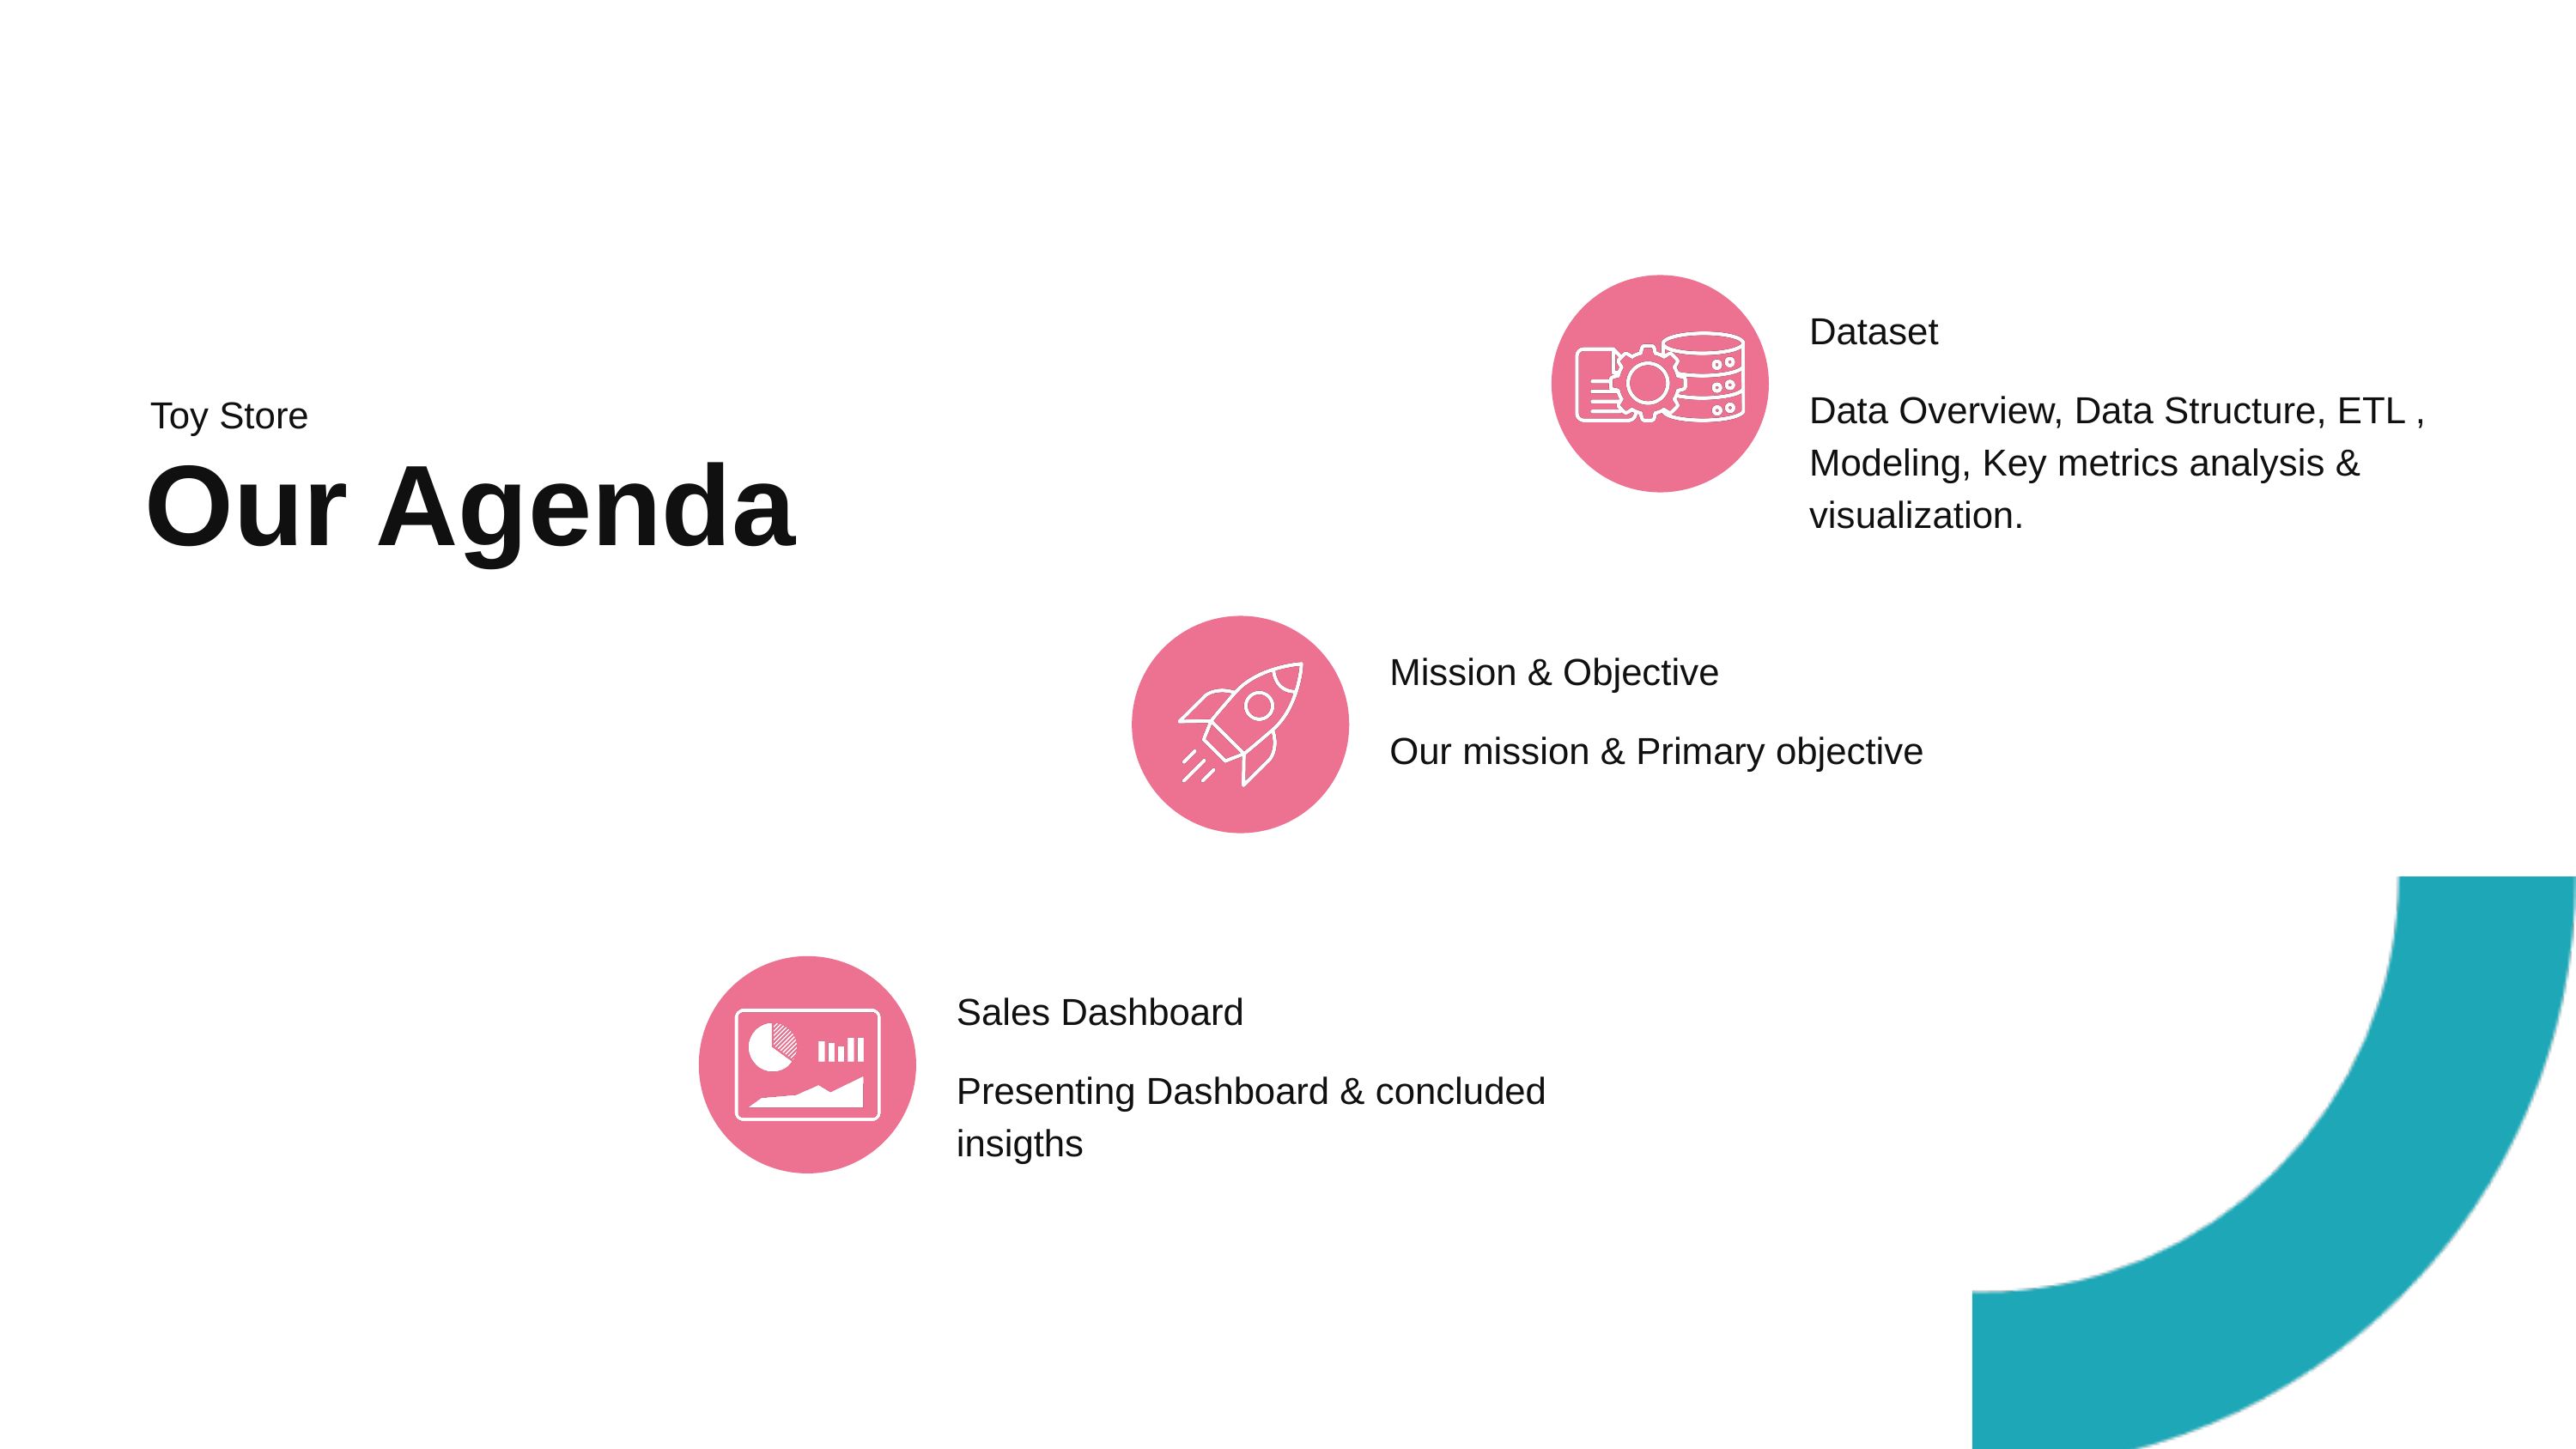

Dataset

Data Overview, Data Structure, ETL , Modeling, Key metrics analysis & visualization.
Toy Store
Our Agenda

Mission & Objective

Our mission & Primary objective

Sales Dashboard

Presenting Dashboard & concluded insigths